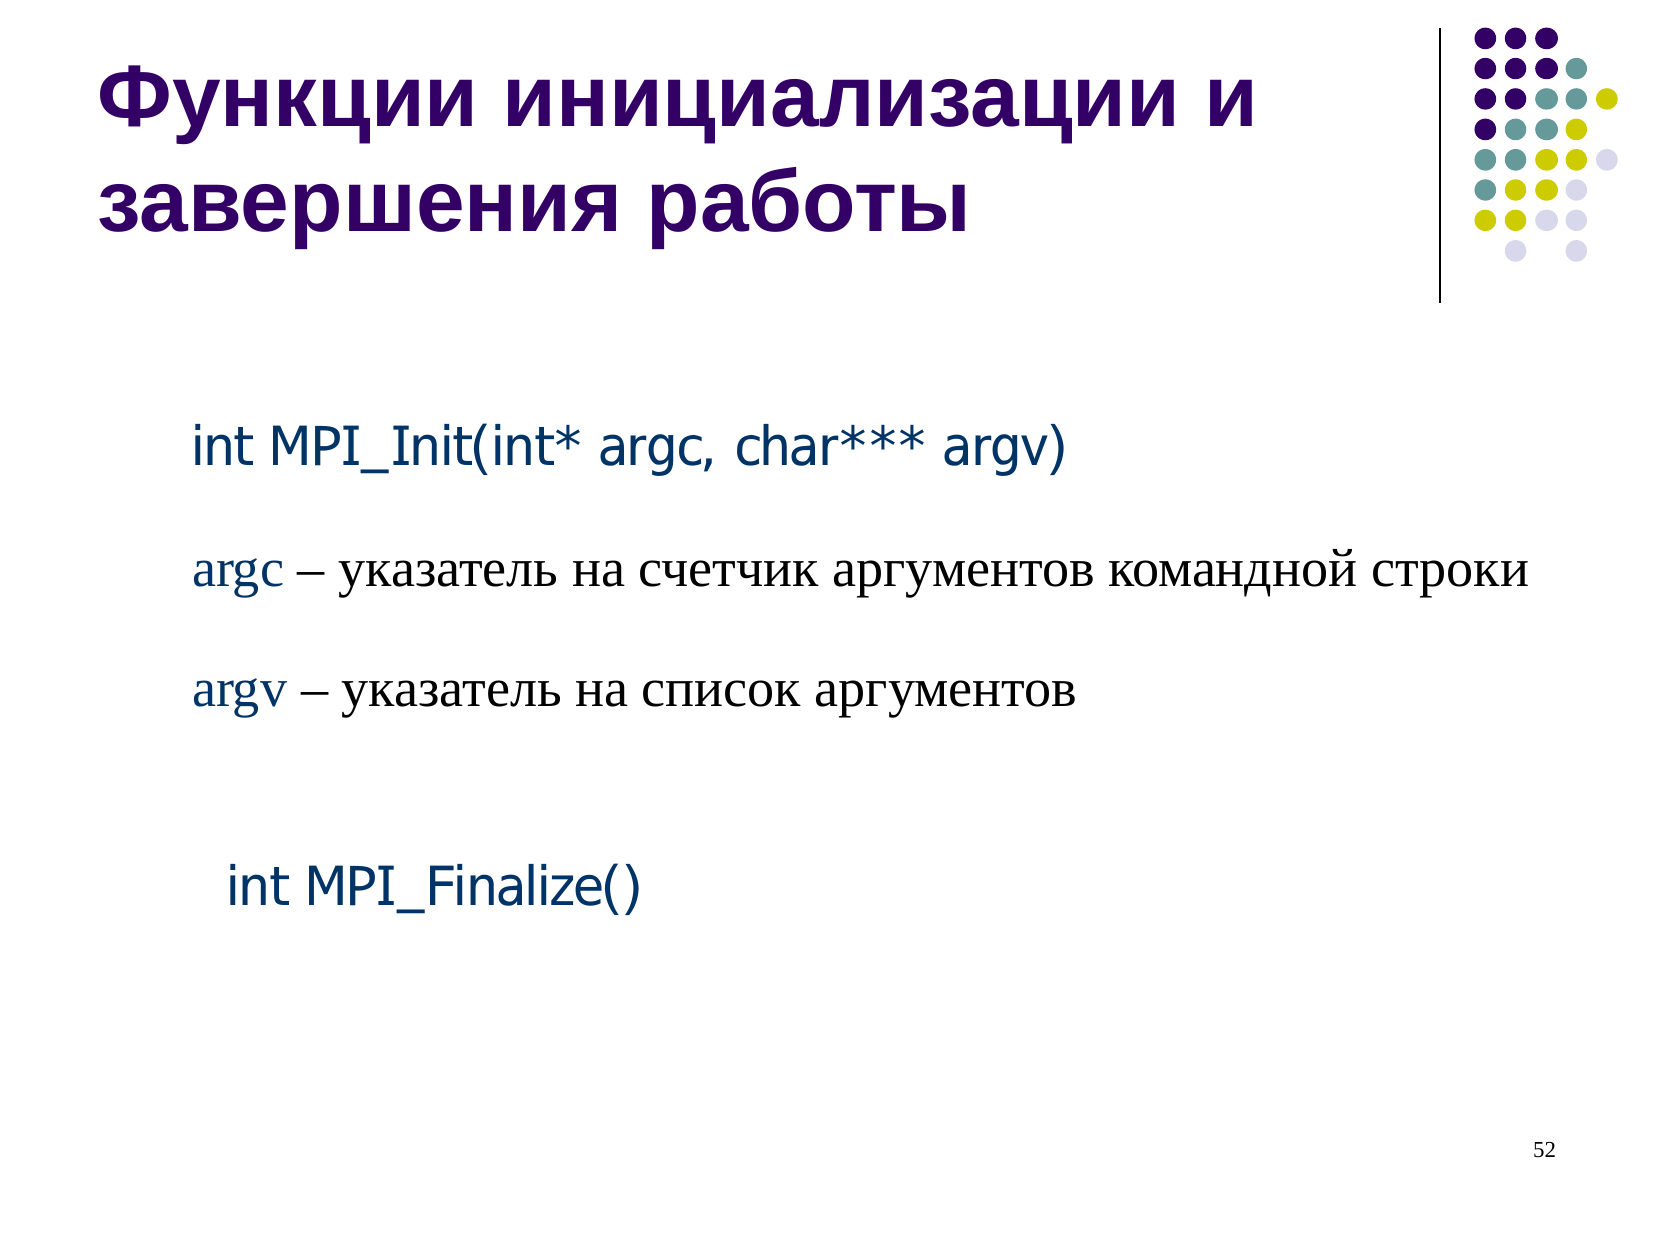

# Функции инициализации и завершения работы
int MPI_Init(int* argc, char*** argv)

argc – указатель на счетчик аргументов командной строки

argv – указатель на список аргументов
int MPI_Finalize()
52